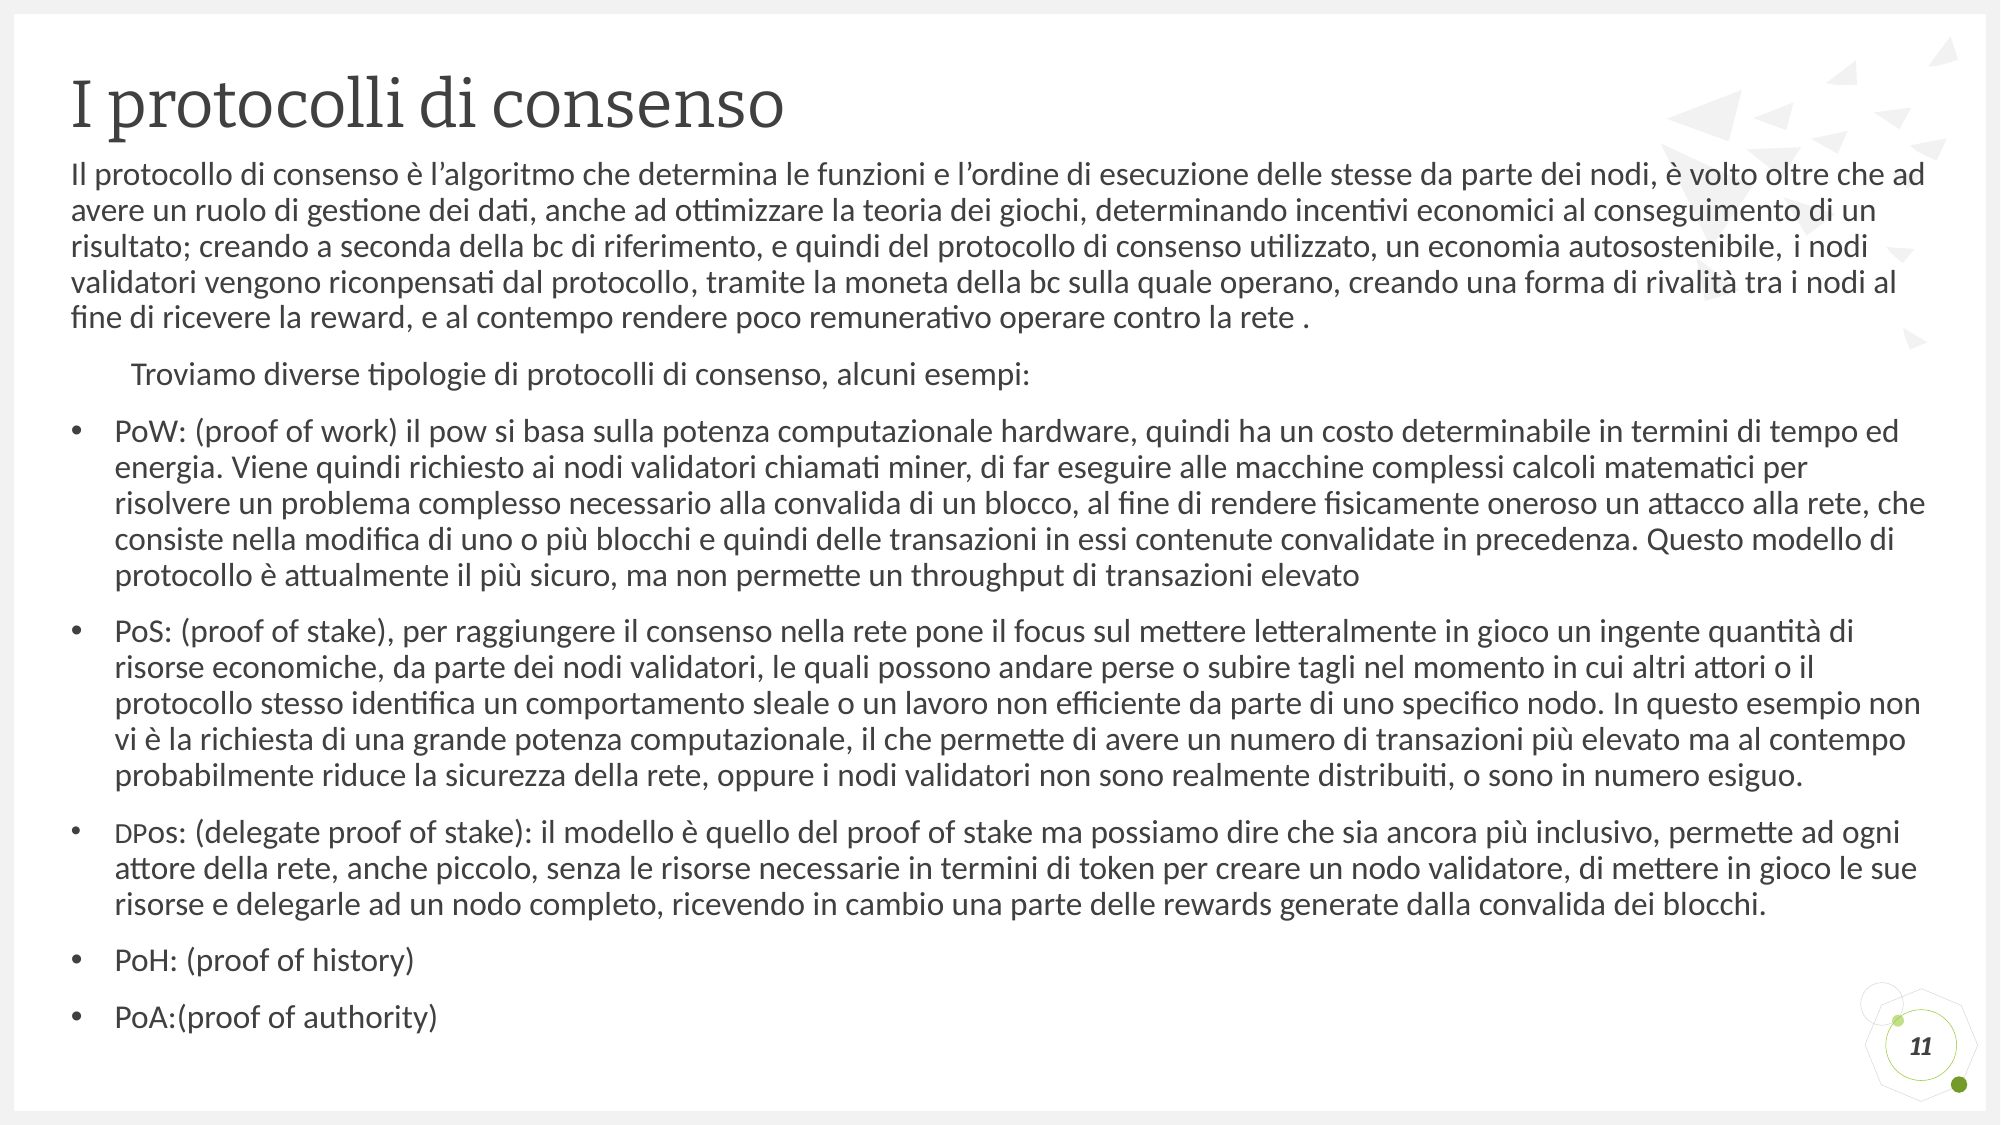

# I protocolli di consenso
Il protocollo di consenso è l’algoritmo che determina le funzioni e l’ordine di esecuzione delle stesse da parte dei nodi, è volto oltre che ad avere un ruolo di gestione dei dati, anche ad ottimizzare la teoria dei giochi, determinando incentivi economici al conseguimento di un risultato; creando a seconda della bc di riferimento, e quindi del protocollo di consenso utilizzato, un economia autosostenibile, i nodi validatori vengono riconpensati dal protocollo, tramite la moneta della bc sulla quale operano, creando una forma di rivalità tra i nodi al fine di ricevere la reward, e al contempo rendere poco remunerativo operare contro la rete .
        Troviamo diverse tipologie di protocolli di consenso, alcuni esempi:
PoW: (proof of work) il pow si basa sulla potenza computazionale hardware, quindi ha un costo determinabile in termini di tempo ed energia. Viene quindi richiesto ai nodi validatori chiamati miner, di far eseguire alle macchine complessi calcoli matematici per risolvere un problema complesso necessario alla convalida di un blocco, al fine di rendere fisicamente oneroso un attacco alla rete, che consiste nella modifica di uno o più blocchi e quindi delle transazioni in essi contenute convalidate in precedenza. Questo modello di protocollo è attualmente il più sicuro, ma non permette un throughput di transazioni elevato
PoS: (proof of stake), per raggiungere il consenso nella rete pone il focus sul mettere letteralmente in gioco un ingente quantità di risorse economiche, da parte dei nodi validatori, le quali possono andare perse o subire tagli nel momento in cui altri attori o il protocollo stesso identifica un comportamento sleale o un lavoro non efficiente da parte di uno specifico nodo. In questo esempio non vi è la richiesta di una grande potenza computazionale, il che permette di avere un numero di transazioni più elevato ma al contempo probabilmente riduce la sicurezza della rete, oppure i nodi validatori non sono realmente distribuiti, o sono in numero esiguo.
DPos: (delegate proof of stake): il modello è quello del proof of stake ma possiamo dire che sia ancora più inclusivo, permette ad ogni attore della rete, anche piccolo, senza le risorse necessarie in termini di token per creare un nodo validatore, di mettere in gioco le sue risorse e delegarle ad un nodo completo, ricevendo in cambio una parte delle rewards generate dalla convalida dei blocchi.
PoH: (proof of history)
PoA:(proof of authority)

11